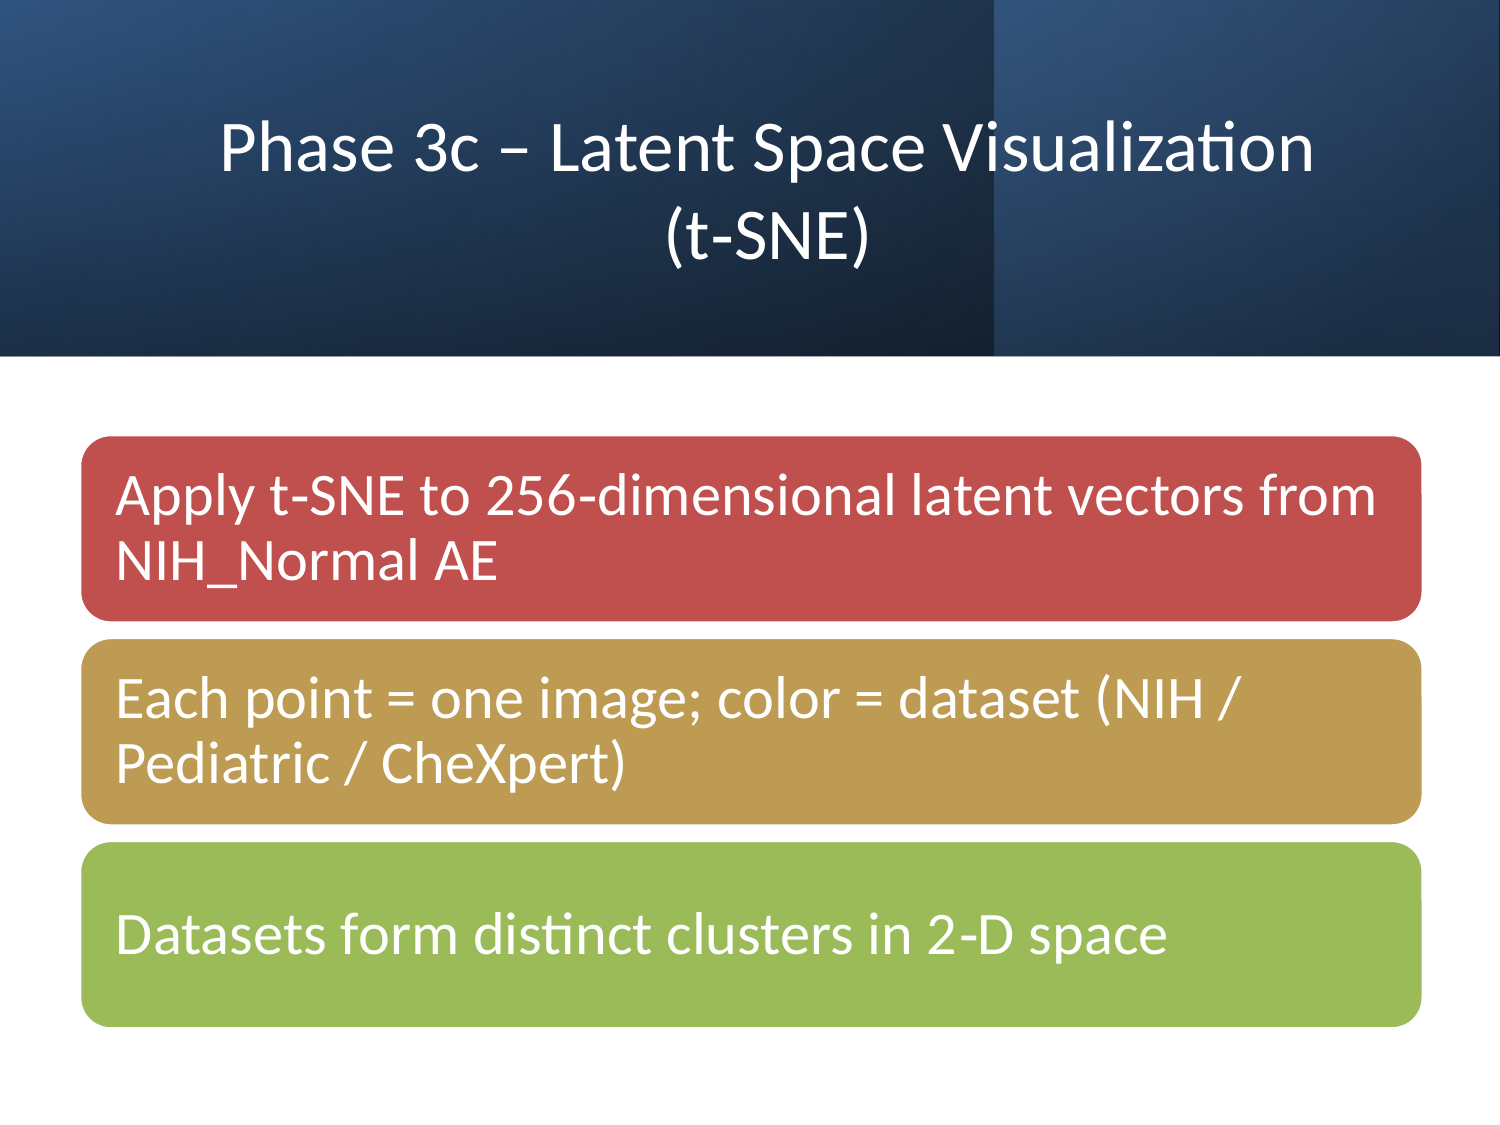

# Phase 3c – Latent Space Visualization (t‑SNE)
Apply t‑SNE to 256‑dimensional latent vectors from NIH_Normal AE
Each point = one image; color = dataset (NIH / Pediatric / CheXpert)
Datasets form distinct clusters in 2‑D space